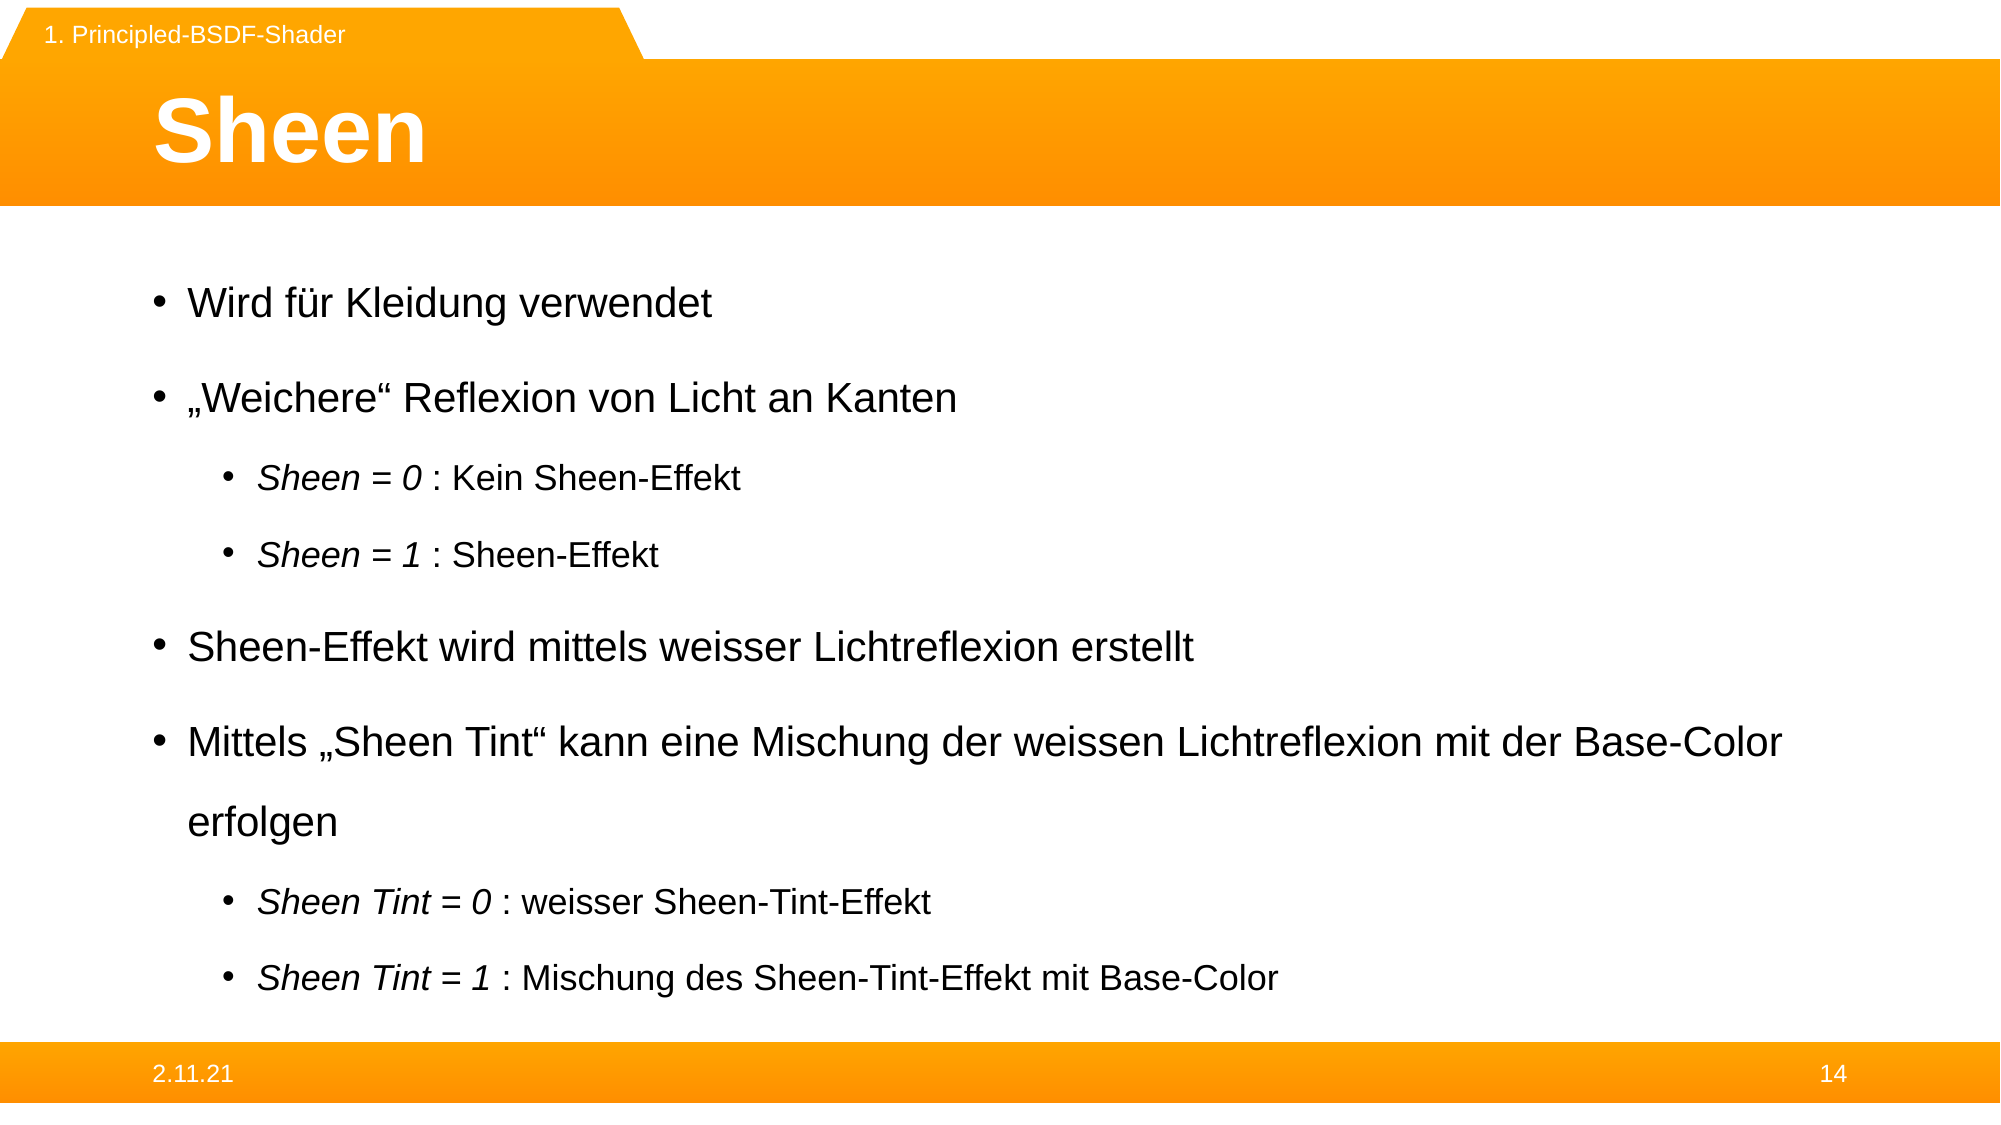

1. Principled-BSDF-Shader
# Sheen
Wird für Kleidung verwendet
„Weichere“ Reflexion von Licht an Kanten
Sheen = 0 : Kein Sheen-Effekt
Sheen = 1 : Sheen-Effekt
Sheen-Effekt wird mittels weisser Lichtreflexion erstellt
Mittels „Sheen Tint“ kann eine Mischung der weissen Lichtreflexion mit der Base-Color erfolgen
Sheen Tint = 0 : weisser Sheen-Tint-Effekt
Sheen Tint = 1 : Mischung des Sheen-Tint-Effekt mit Base-Color
2.11.21

14